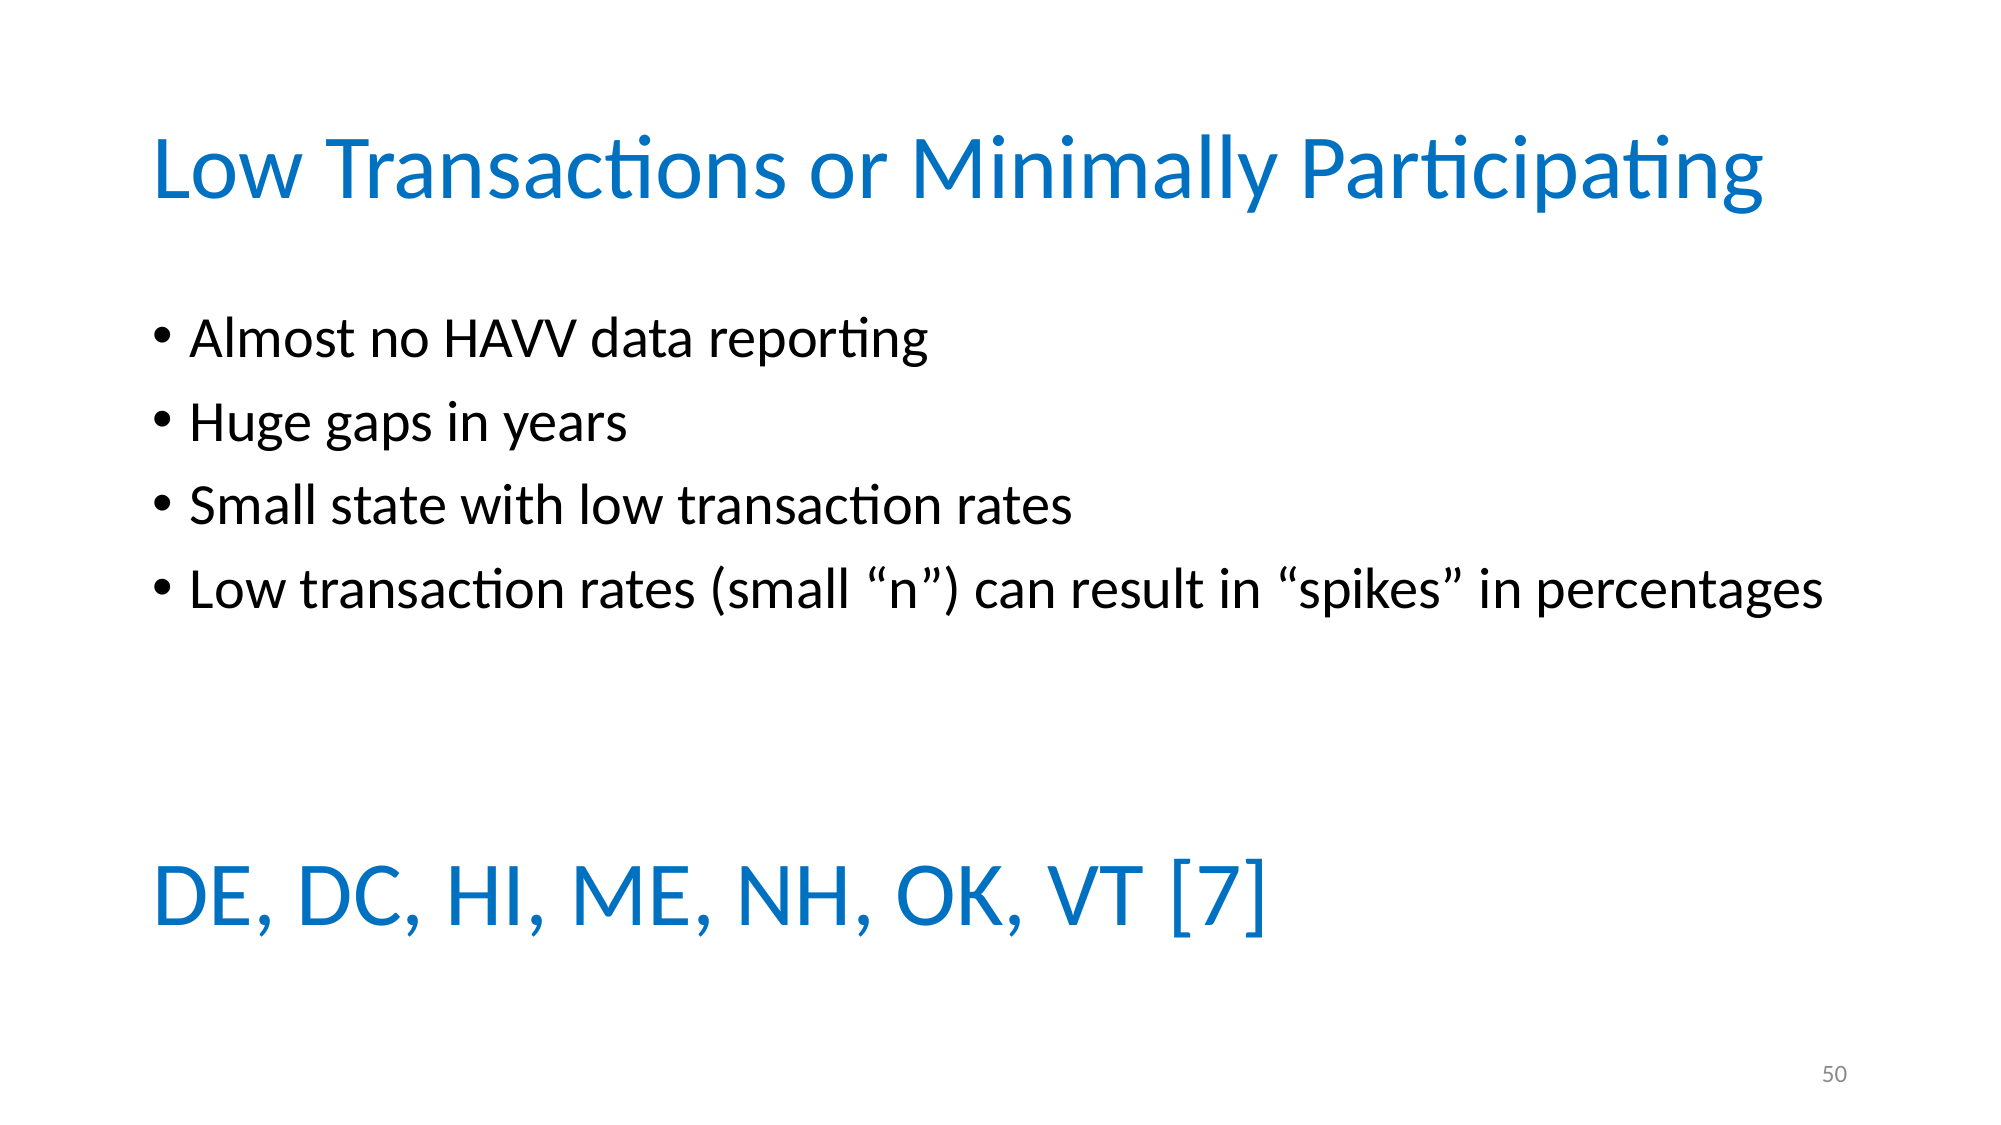

# Low Transactions or Minimally Participating
Almost no HAVV data reporting
Huge gaps in years
Small state with low transaction rates
Low transaction rates (small “n”) can result in “spikes” in percentages
DE, DC, HI, ME, NH, OK, VT [7]
50